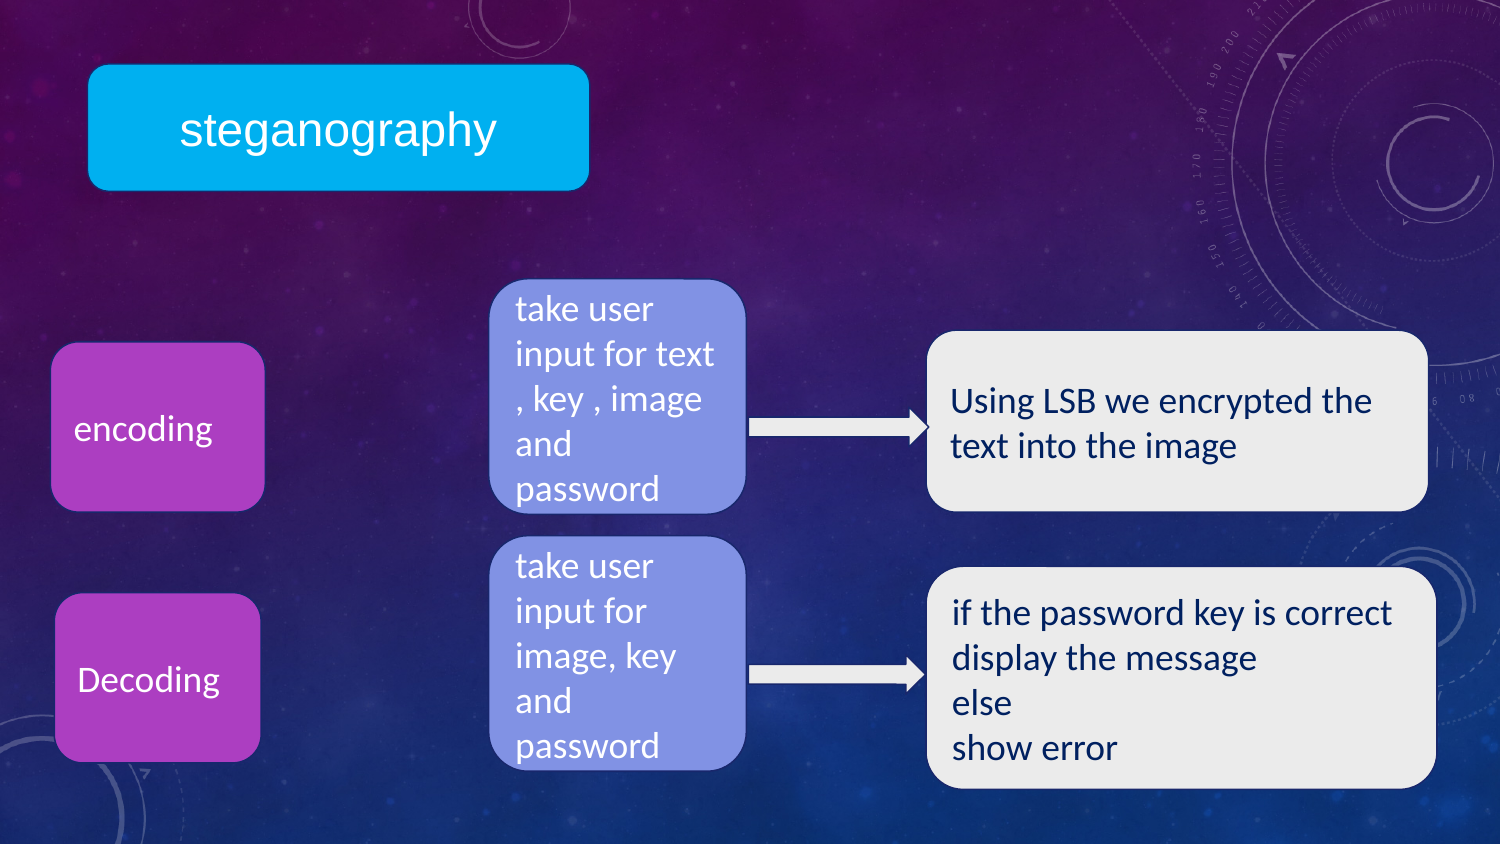

steganography
take user input for text , key , image and password
Using LSB we encrypted the text into the image
encoding

take user input for image, key and password
if the password key is correct display the message
else
show error
Decoding